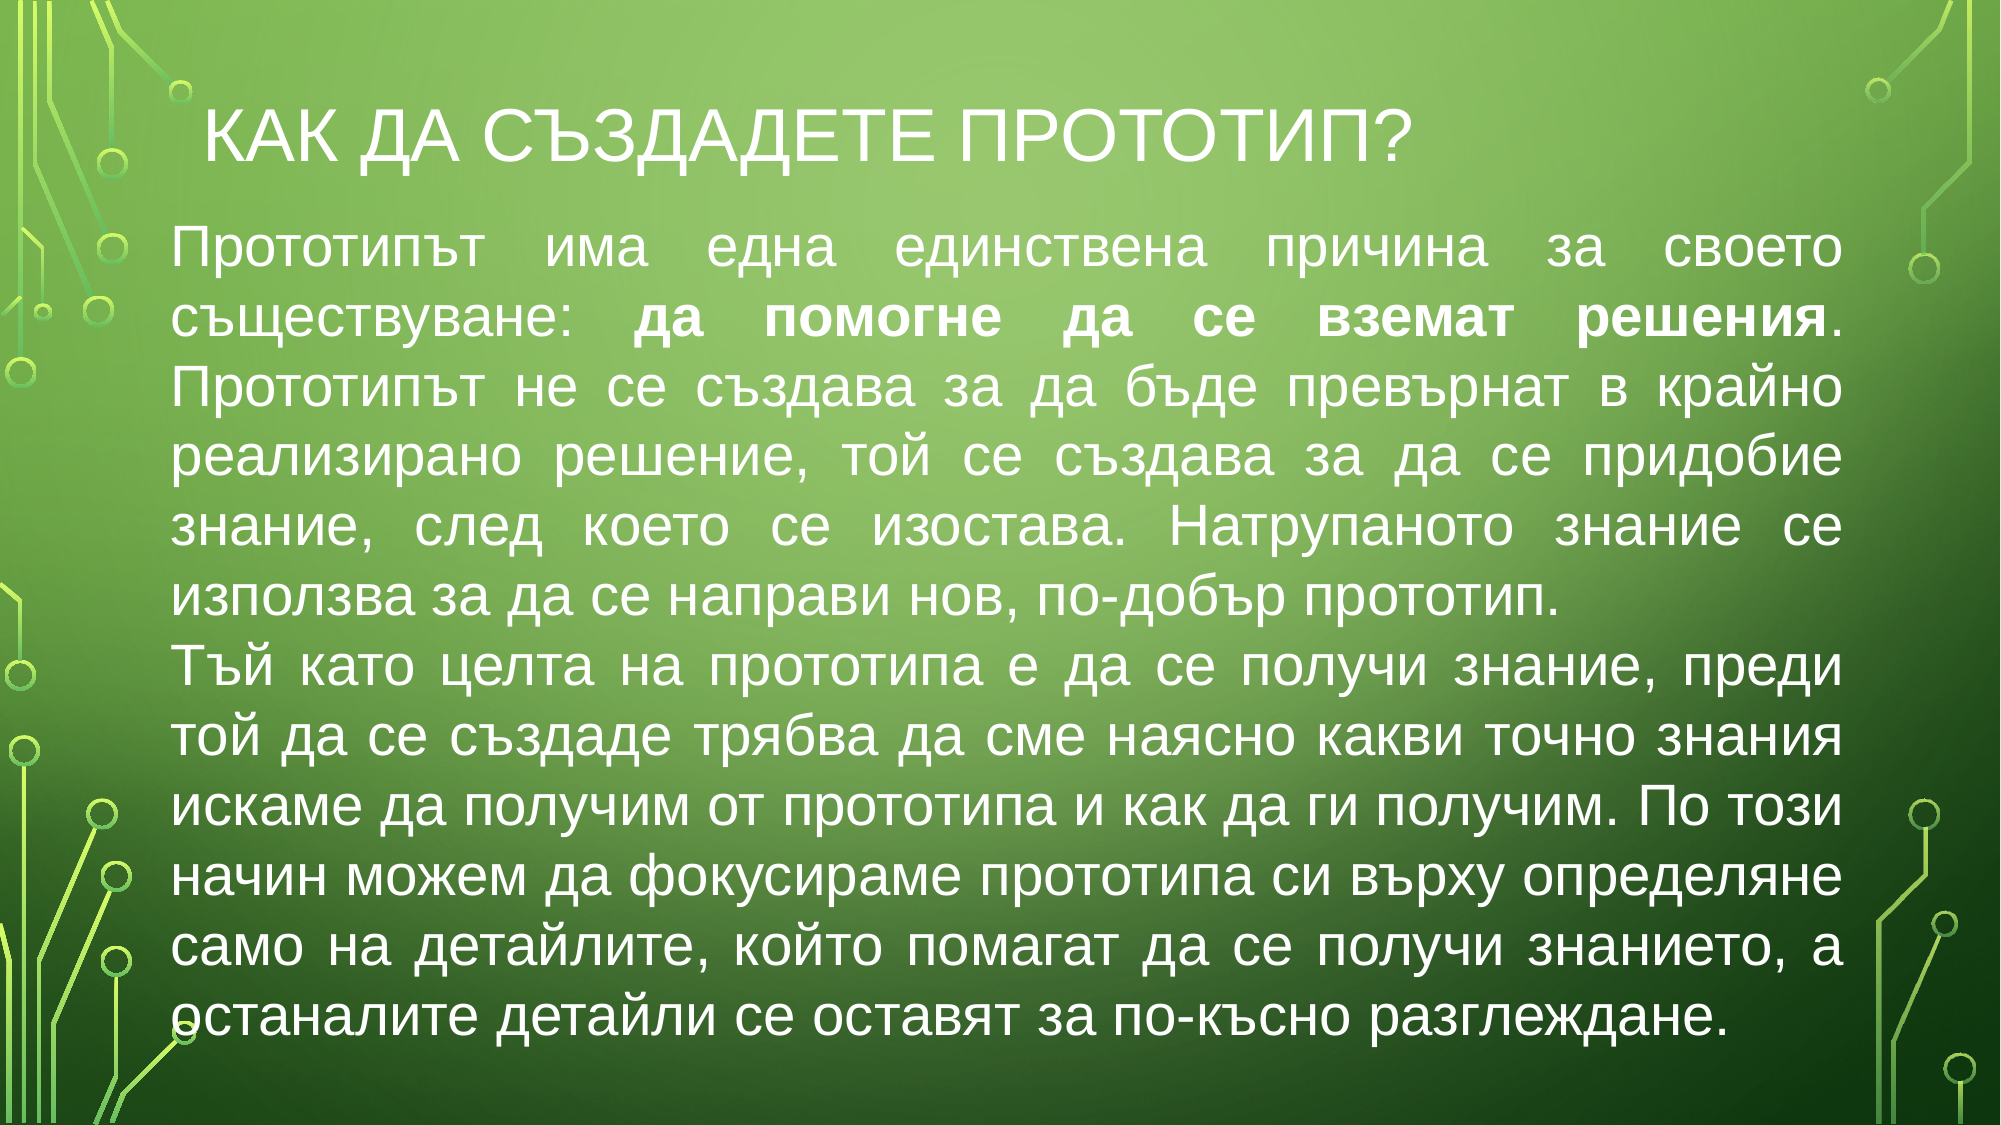

# Как да създадете прототип?
Прототипът има една единствена причина за своето съществуване: да помогне да се вземат решения. Прототипът не се създава за да бъде превърнат в крайно реализирано решение, той се създава за да се придобие знание, след което се изостава. Натрупаното знание се използва за да се направи нов, по-добър прототип.
Тъй като целта на прототипа е да се получи знание, преди той да се създаде трябва да сме наясно какви точно знания искаме да получим от прототипа и как да ги получим. По този начин можем да фокусираме прототипа си върху определяне само на детайлите, който помагат да се получи знанието, а останалите детайли се оставят за по-късно разглеждане.